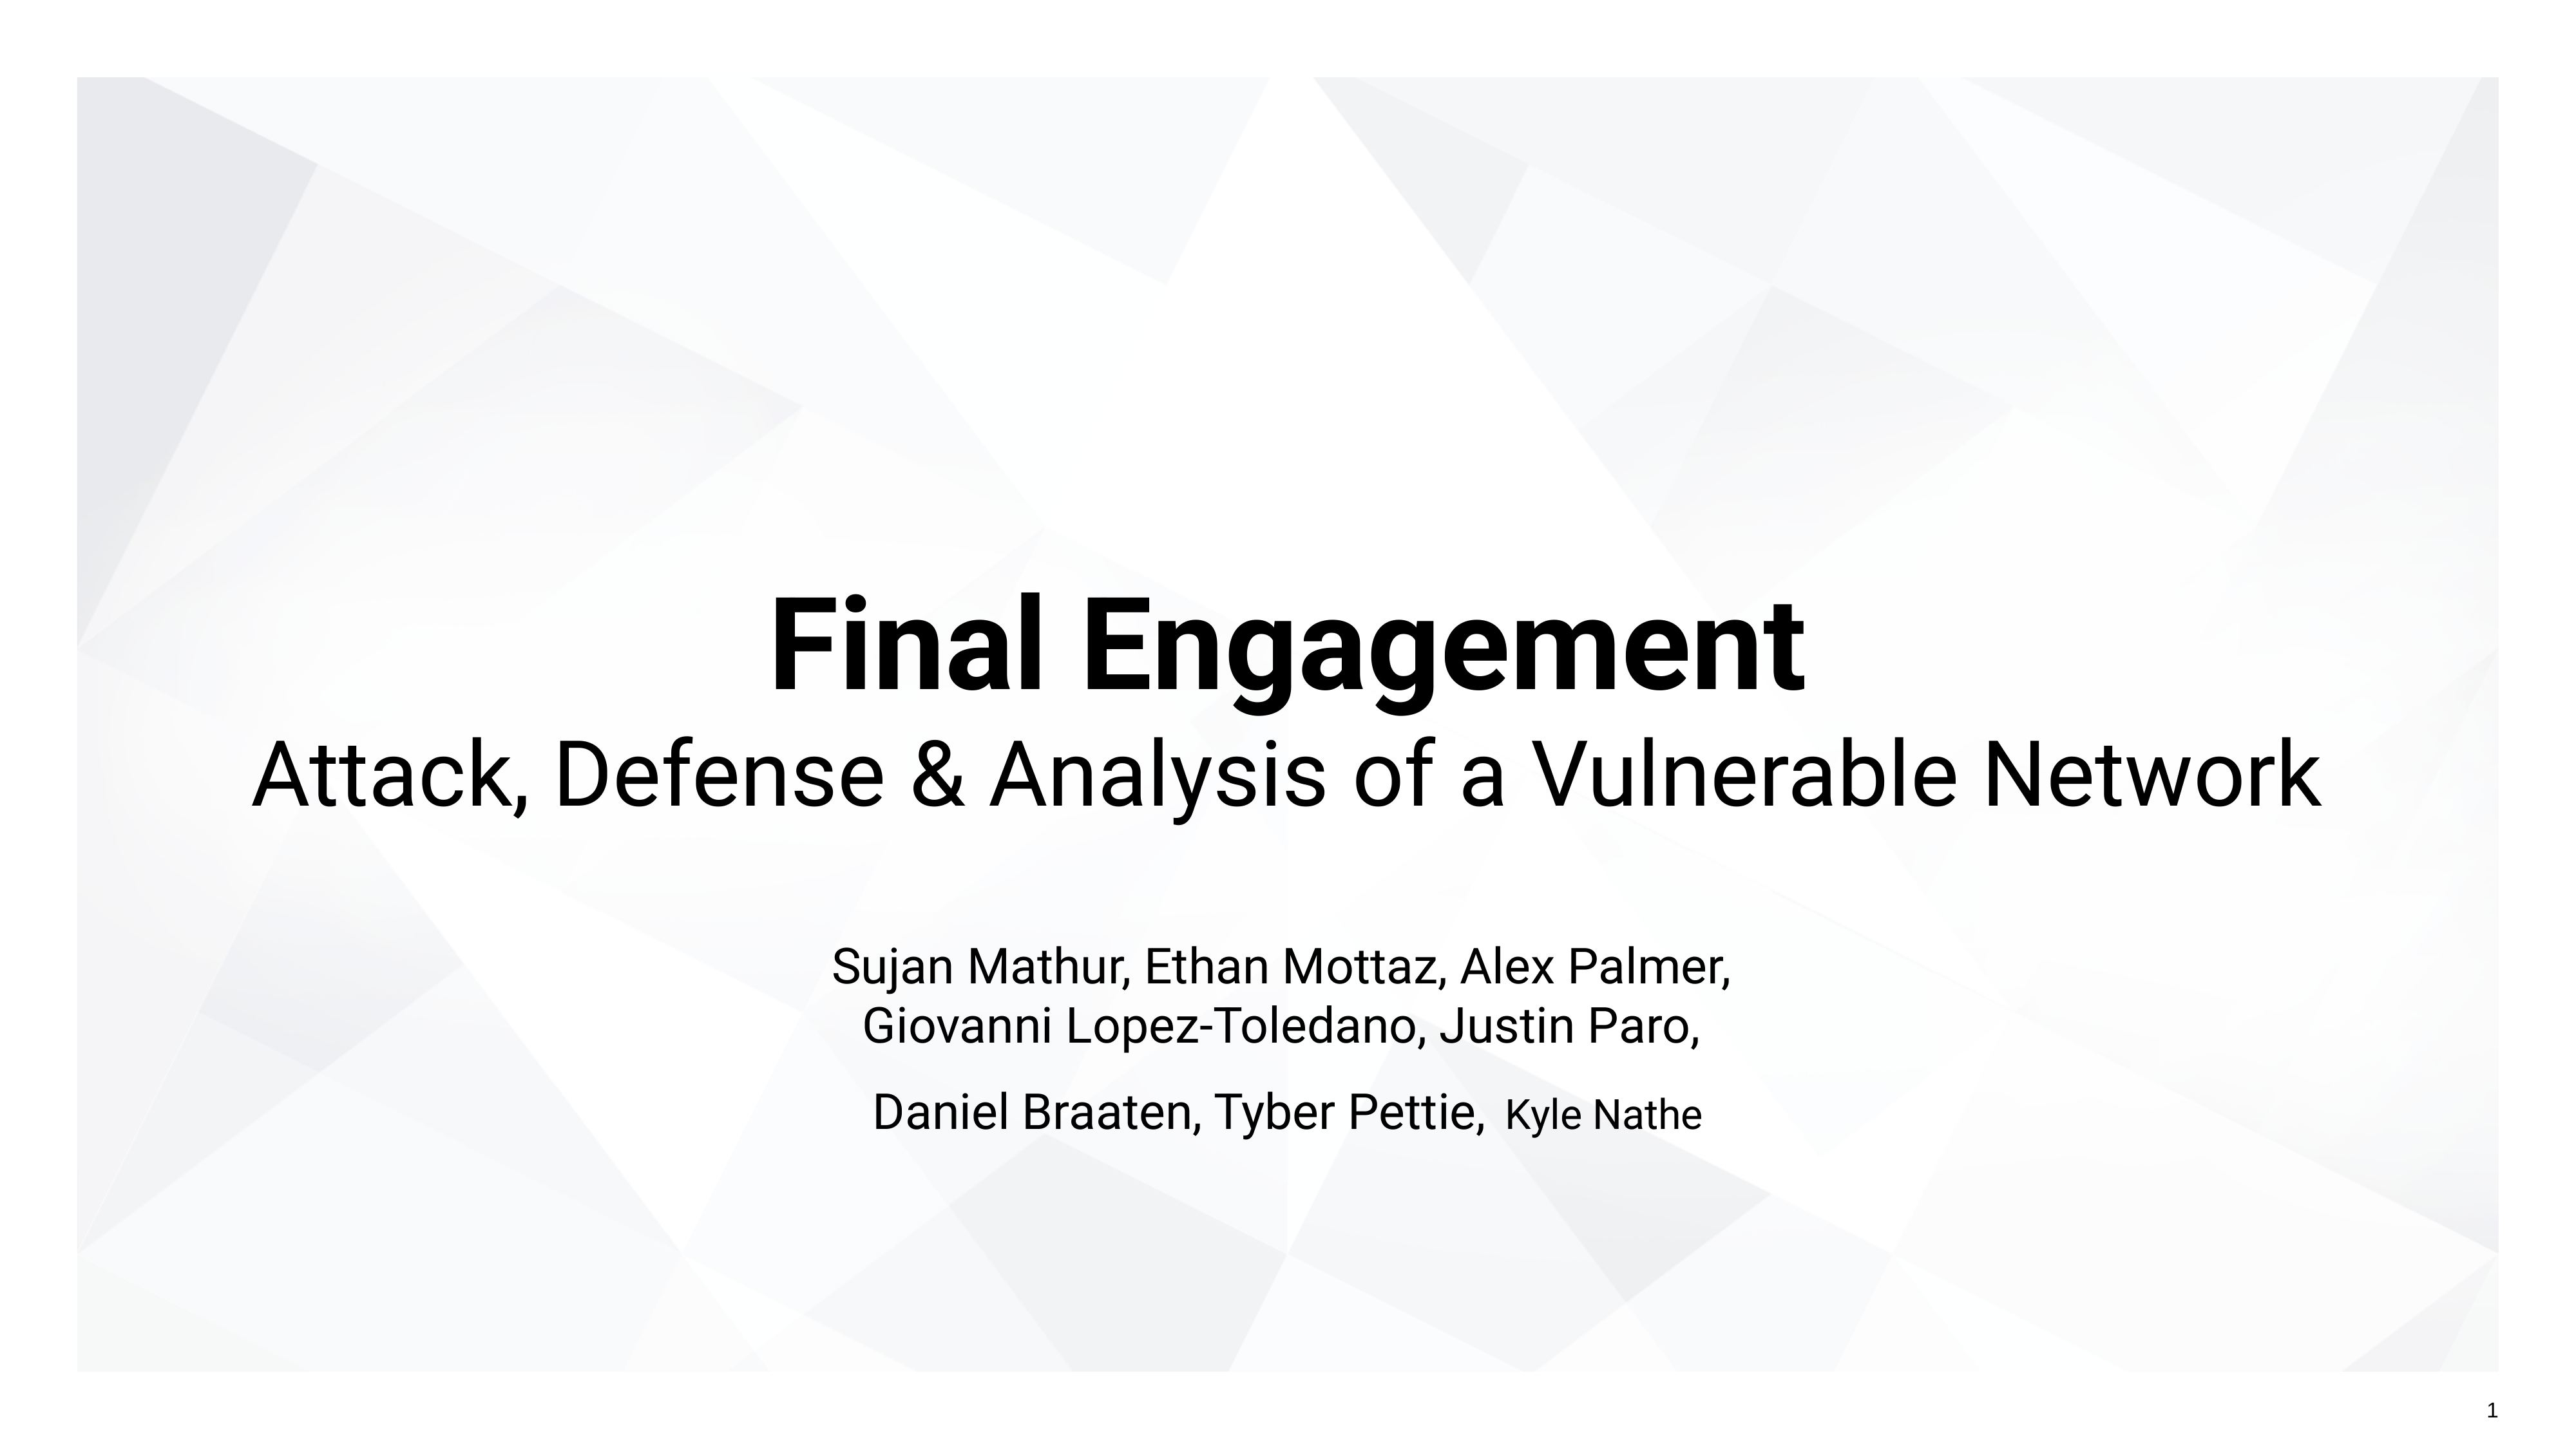

# Final Engagement
Attack, Defense & Analysis of a Vulnerable Network

Sujan Mathur, Ethan Mottaz, Alex Palmer,
Giovanni Lopez-Toledano, Justin Paro,
Daniel Braaten, Tyber Pettie, Kyle Nathe

1